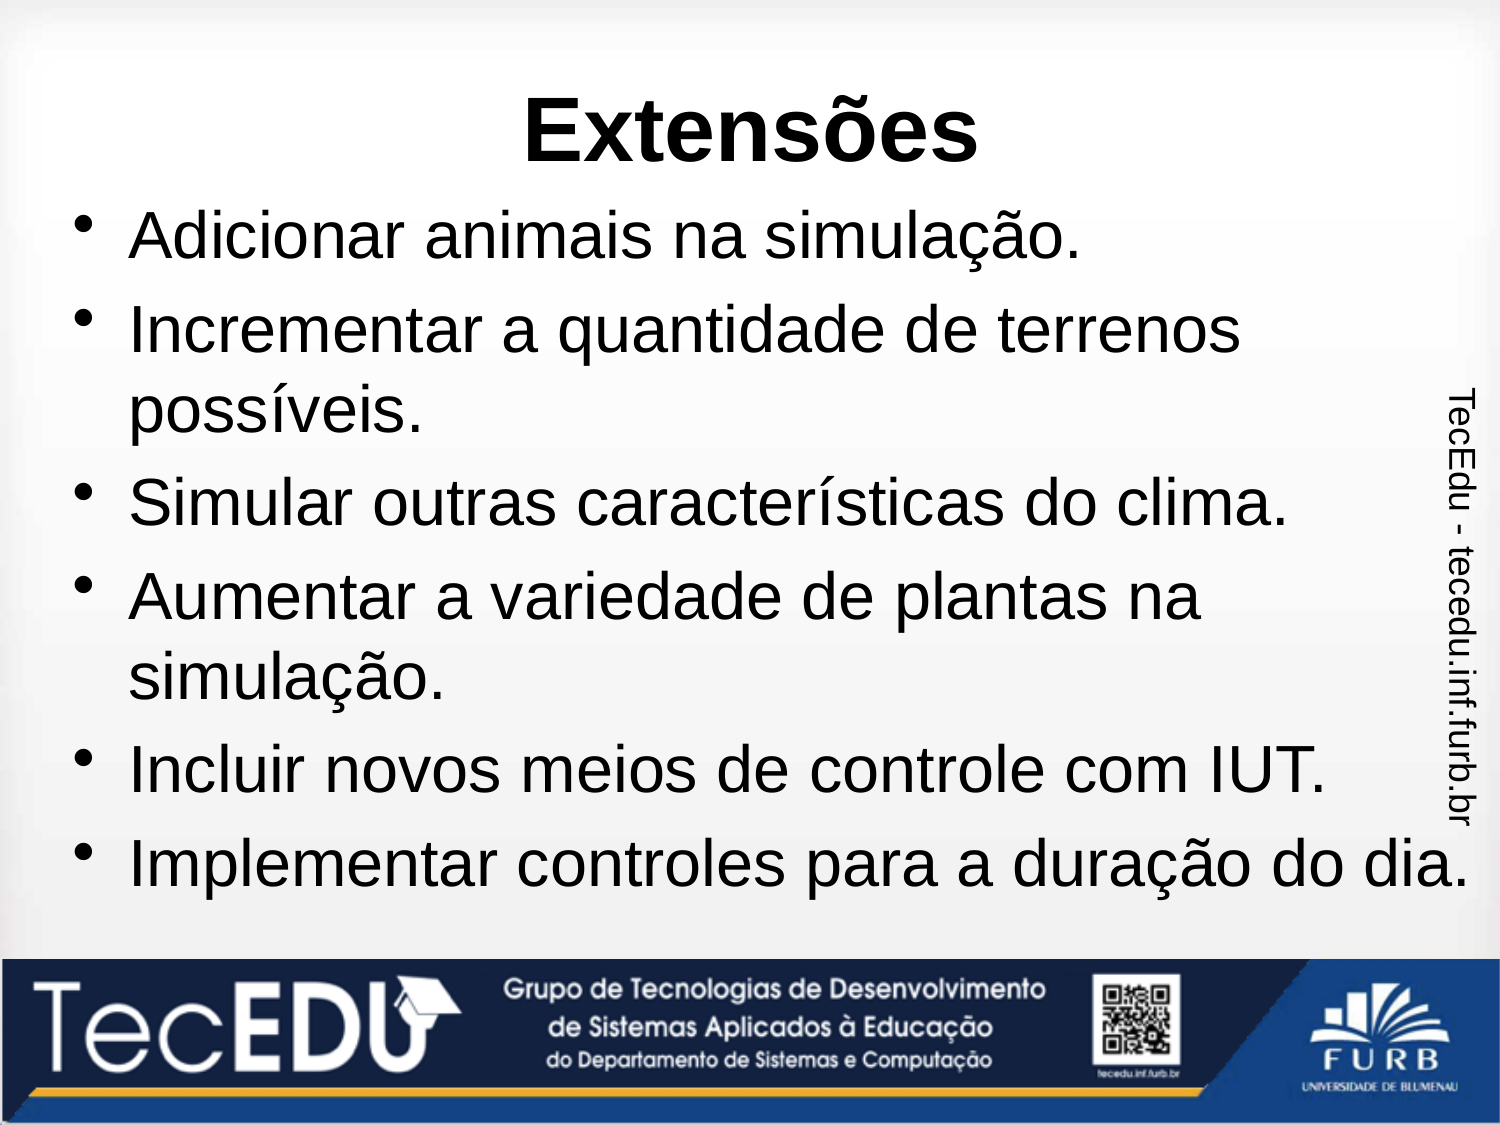

# Extensões
Adicionar animais na simulação.
Incrementar a quantidade de terrenos possíveis.
Simular outras características do clima.
Aumentar a variedade de plantas na simulação.
Incluir novos meios de controle com IUT.
Implementar controles para a duração do dia.